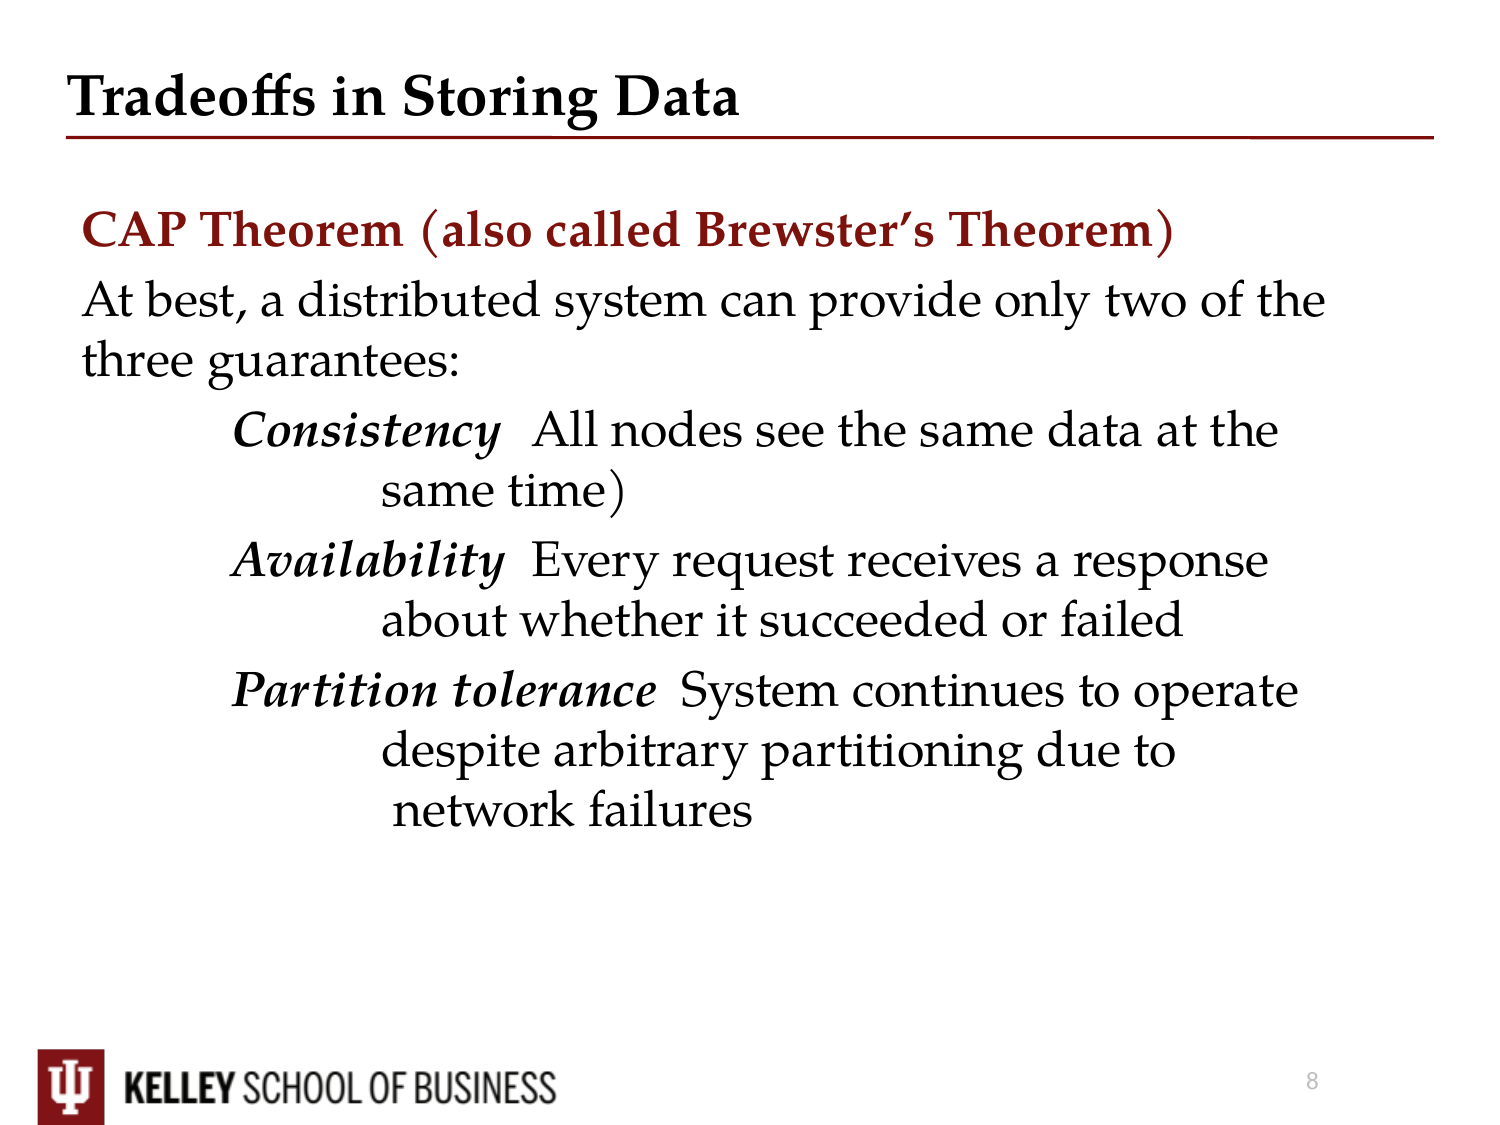

# Tradeoffs in Storing Data
CAP Theorem (also called Brewster’s Theorem)
At best, a distributed system can provide only two of the three guarantees:
	Consistency	All nodes see the same data at the
		same time)
	Availability	Every request receives a response 		about whether it succeeded or failed
	Partition tolerance	System continues to operate
		despite arbitrary partitioning due to
		 network failures

8